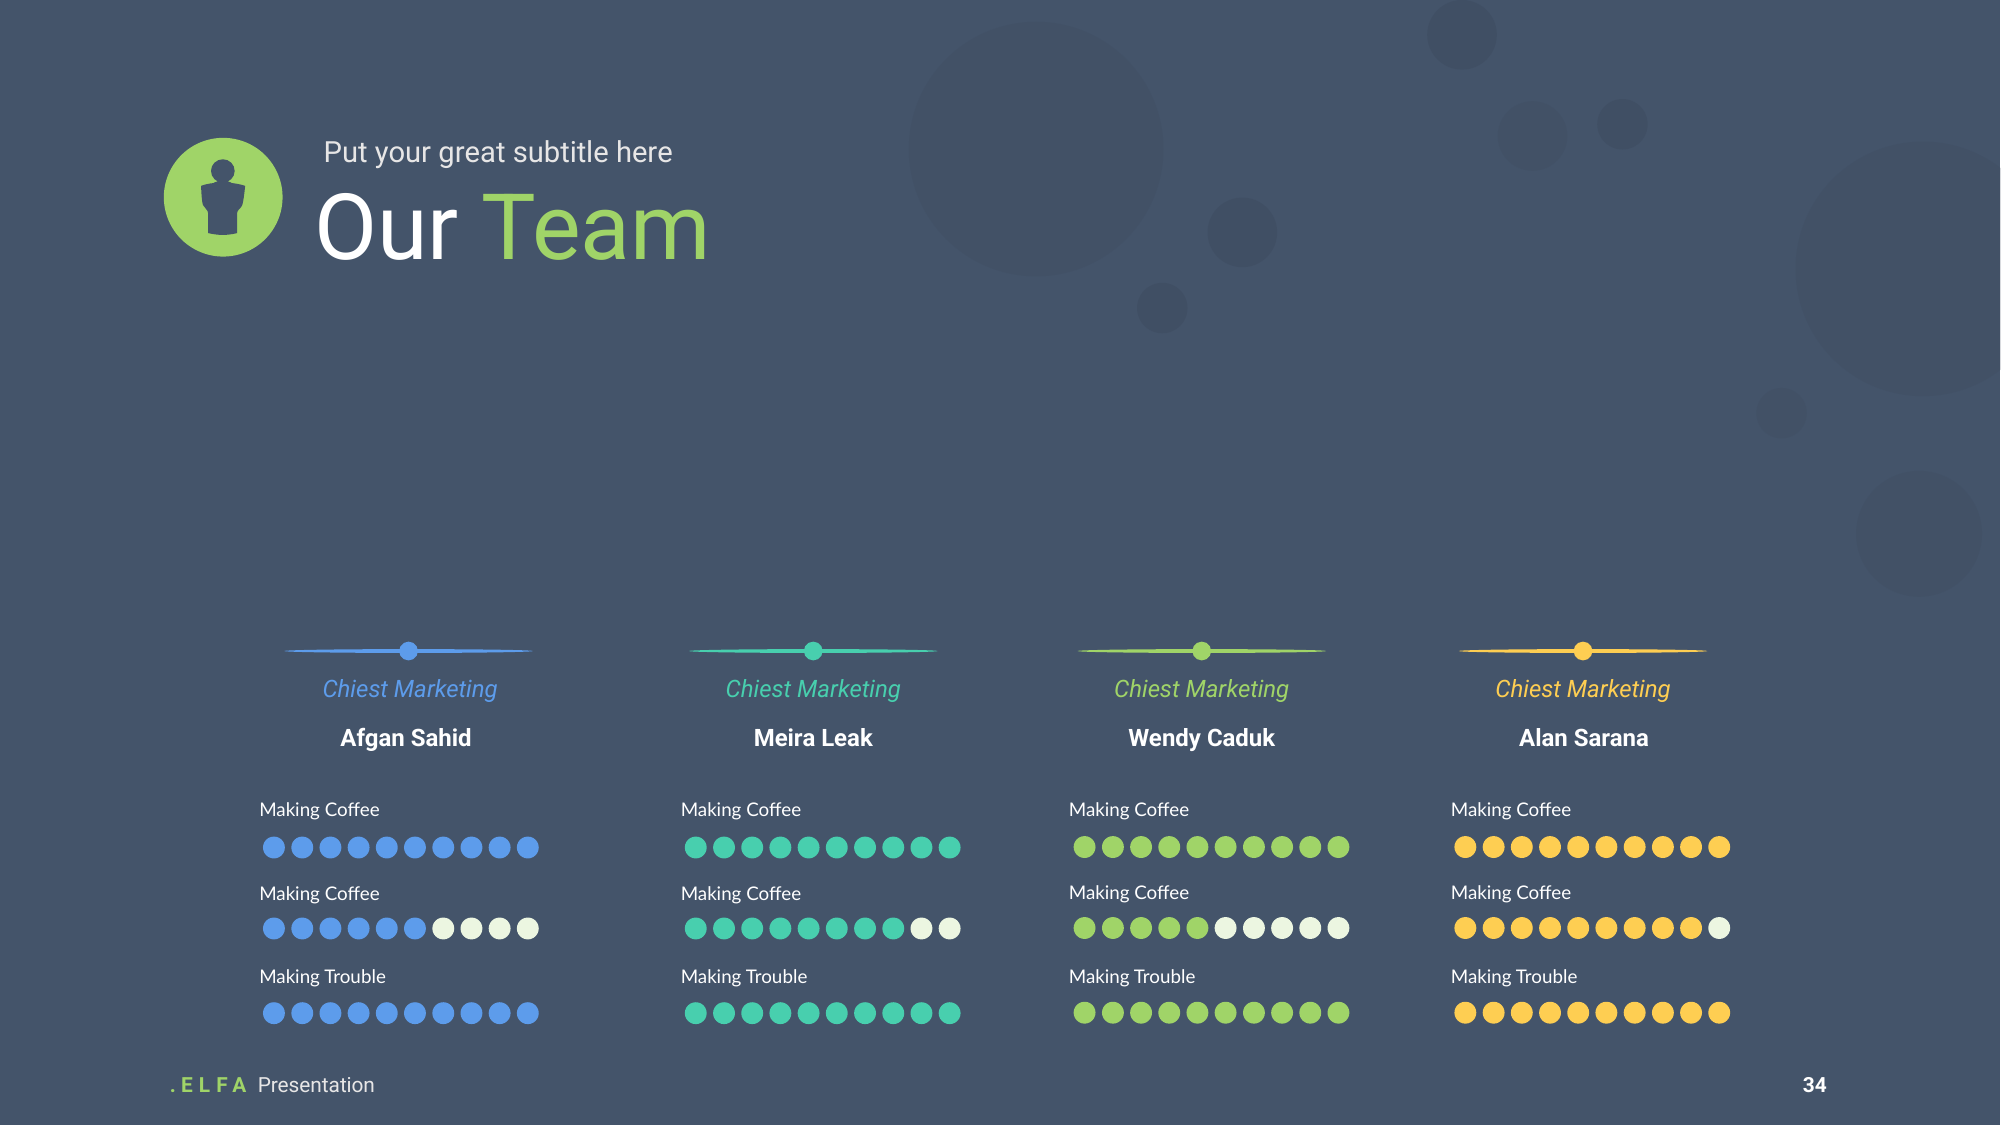

Put your great subtitle here

Our Team

Chiest Marketing
Chiest Marketing
Chiest Marketing
Chiest Marketing
Afgan Sahid
Meira Leak
Wendy Caduk
Alan Sarana
Making Coffee
Making Coffee
Making Coffee
Making Coffee

Making Coffee
Making Coffee
Making Coffee
Making Coffee

Making Trouble
Making Trouble
Making Trouble
Making Trouble